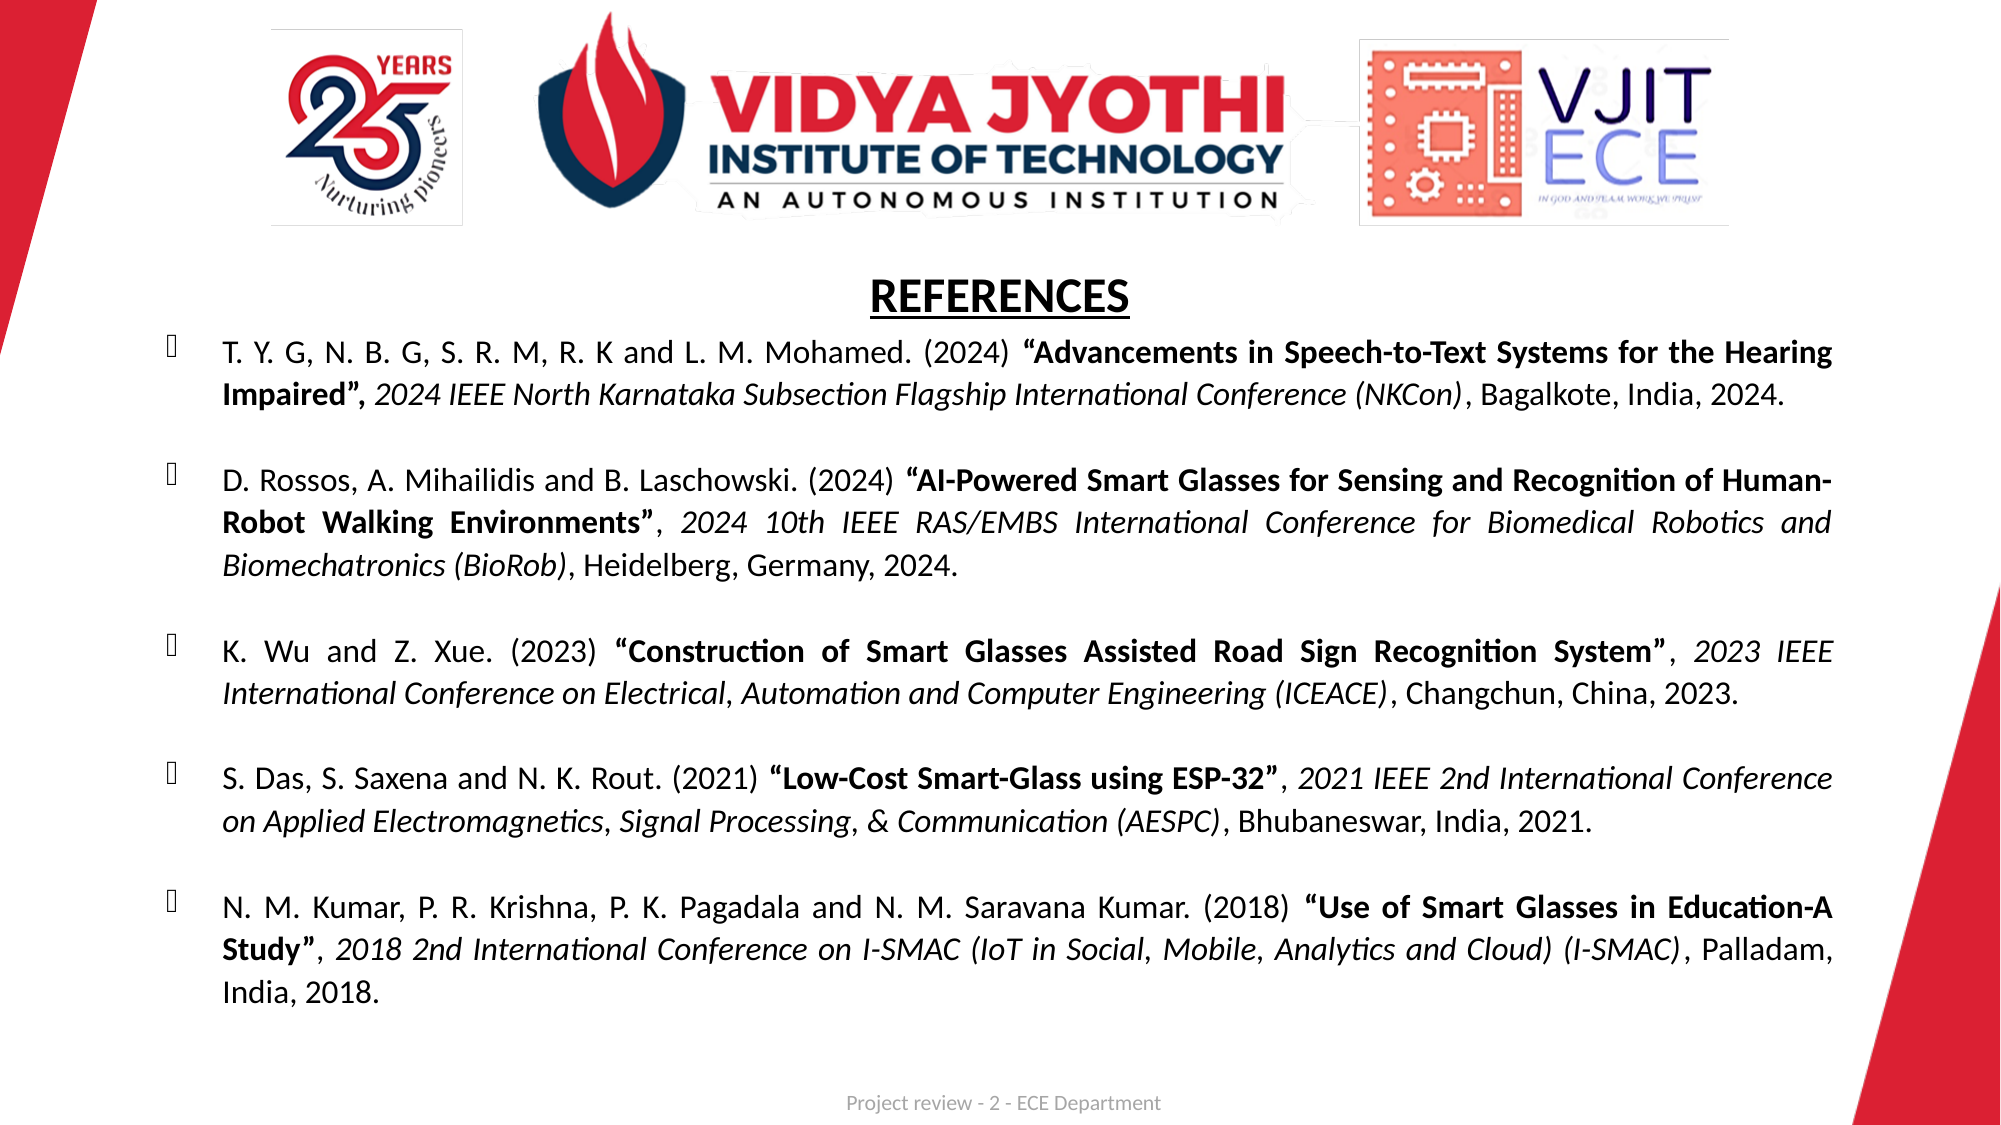

REFERENCES
T. Y. G, N. B. G, S. R. M, R. K and L. M. Mohamed. (2024) “Advancements in Speech-to-Text Systems for the Hearing Impaired”, 2024 IEEE North Karnataka Subsection Flagship International Conference (NKCon), Bagalkote, India, 2024.

D. Rossos, A. Mihailidis and B. Laschowski. (2024) “AI-Powered Smart Glasses for Sensing and Recognition of Human-Robot Walking Environments”, 2024 10th IEEE RAS/EMBS International Conference for Biomedical Robotics and Biomechatronics (BioRob), Heidelberg, Germany, 2024.

K. Wu and Z. Xue. (2023) “Construction of Smart Glasses Assisted Road Sign Recognition System”, 2023 IEEE International Conference on Electrical, Automation and Computer Engineering (ICEACE), Changchun, China, 2023.

S. Das, S. Saxena and N. K. Rout. (2021) “Low-Cost Smart-Glass using ESP-32”, 2021 IEEE 2nd International Conference on Applied Electromagnetics, Signal Processing, & Communication (AESPC), Bhubaneswar, India, 2021.

N. M. Kumar, P. R. Krishna, P. K. Pagadala and N. M. Saravana Kumar. (2018) “Use of Smart Glasses in Education-A Study”, 2018 2nd International Conference on I-SMAC (IoT in Social, Mobile, Analytics and Cloud) (I-SMAC), Palladam, India, 2018.